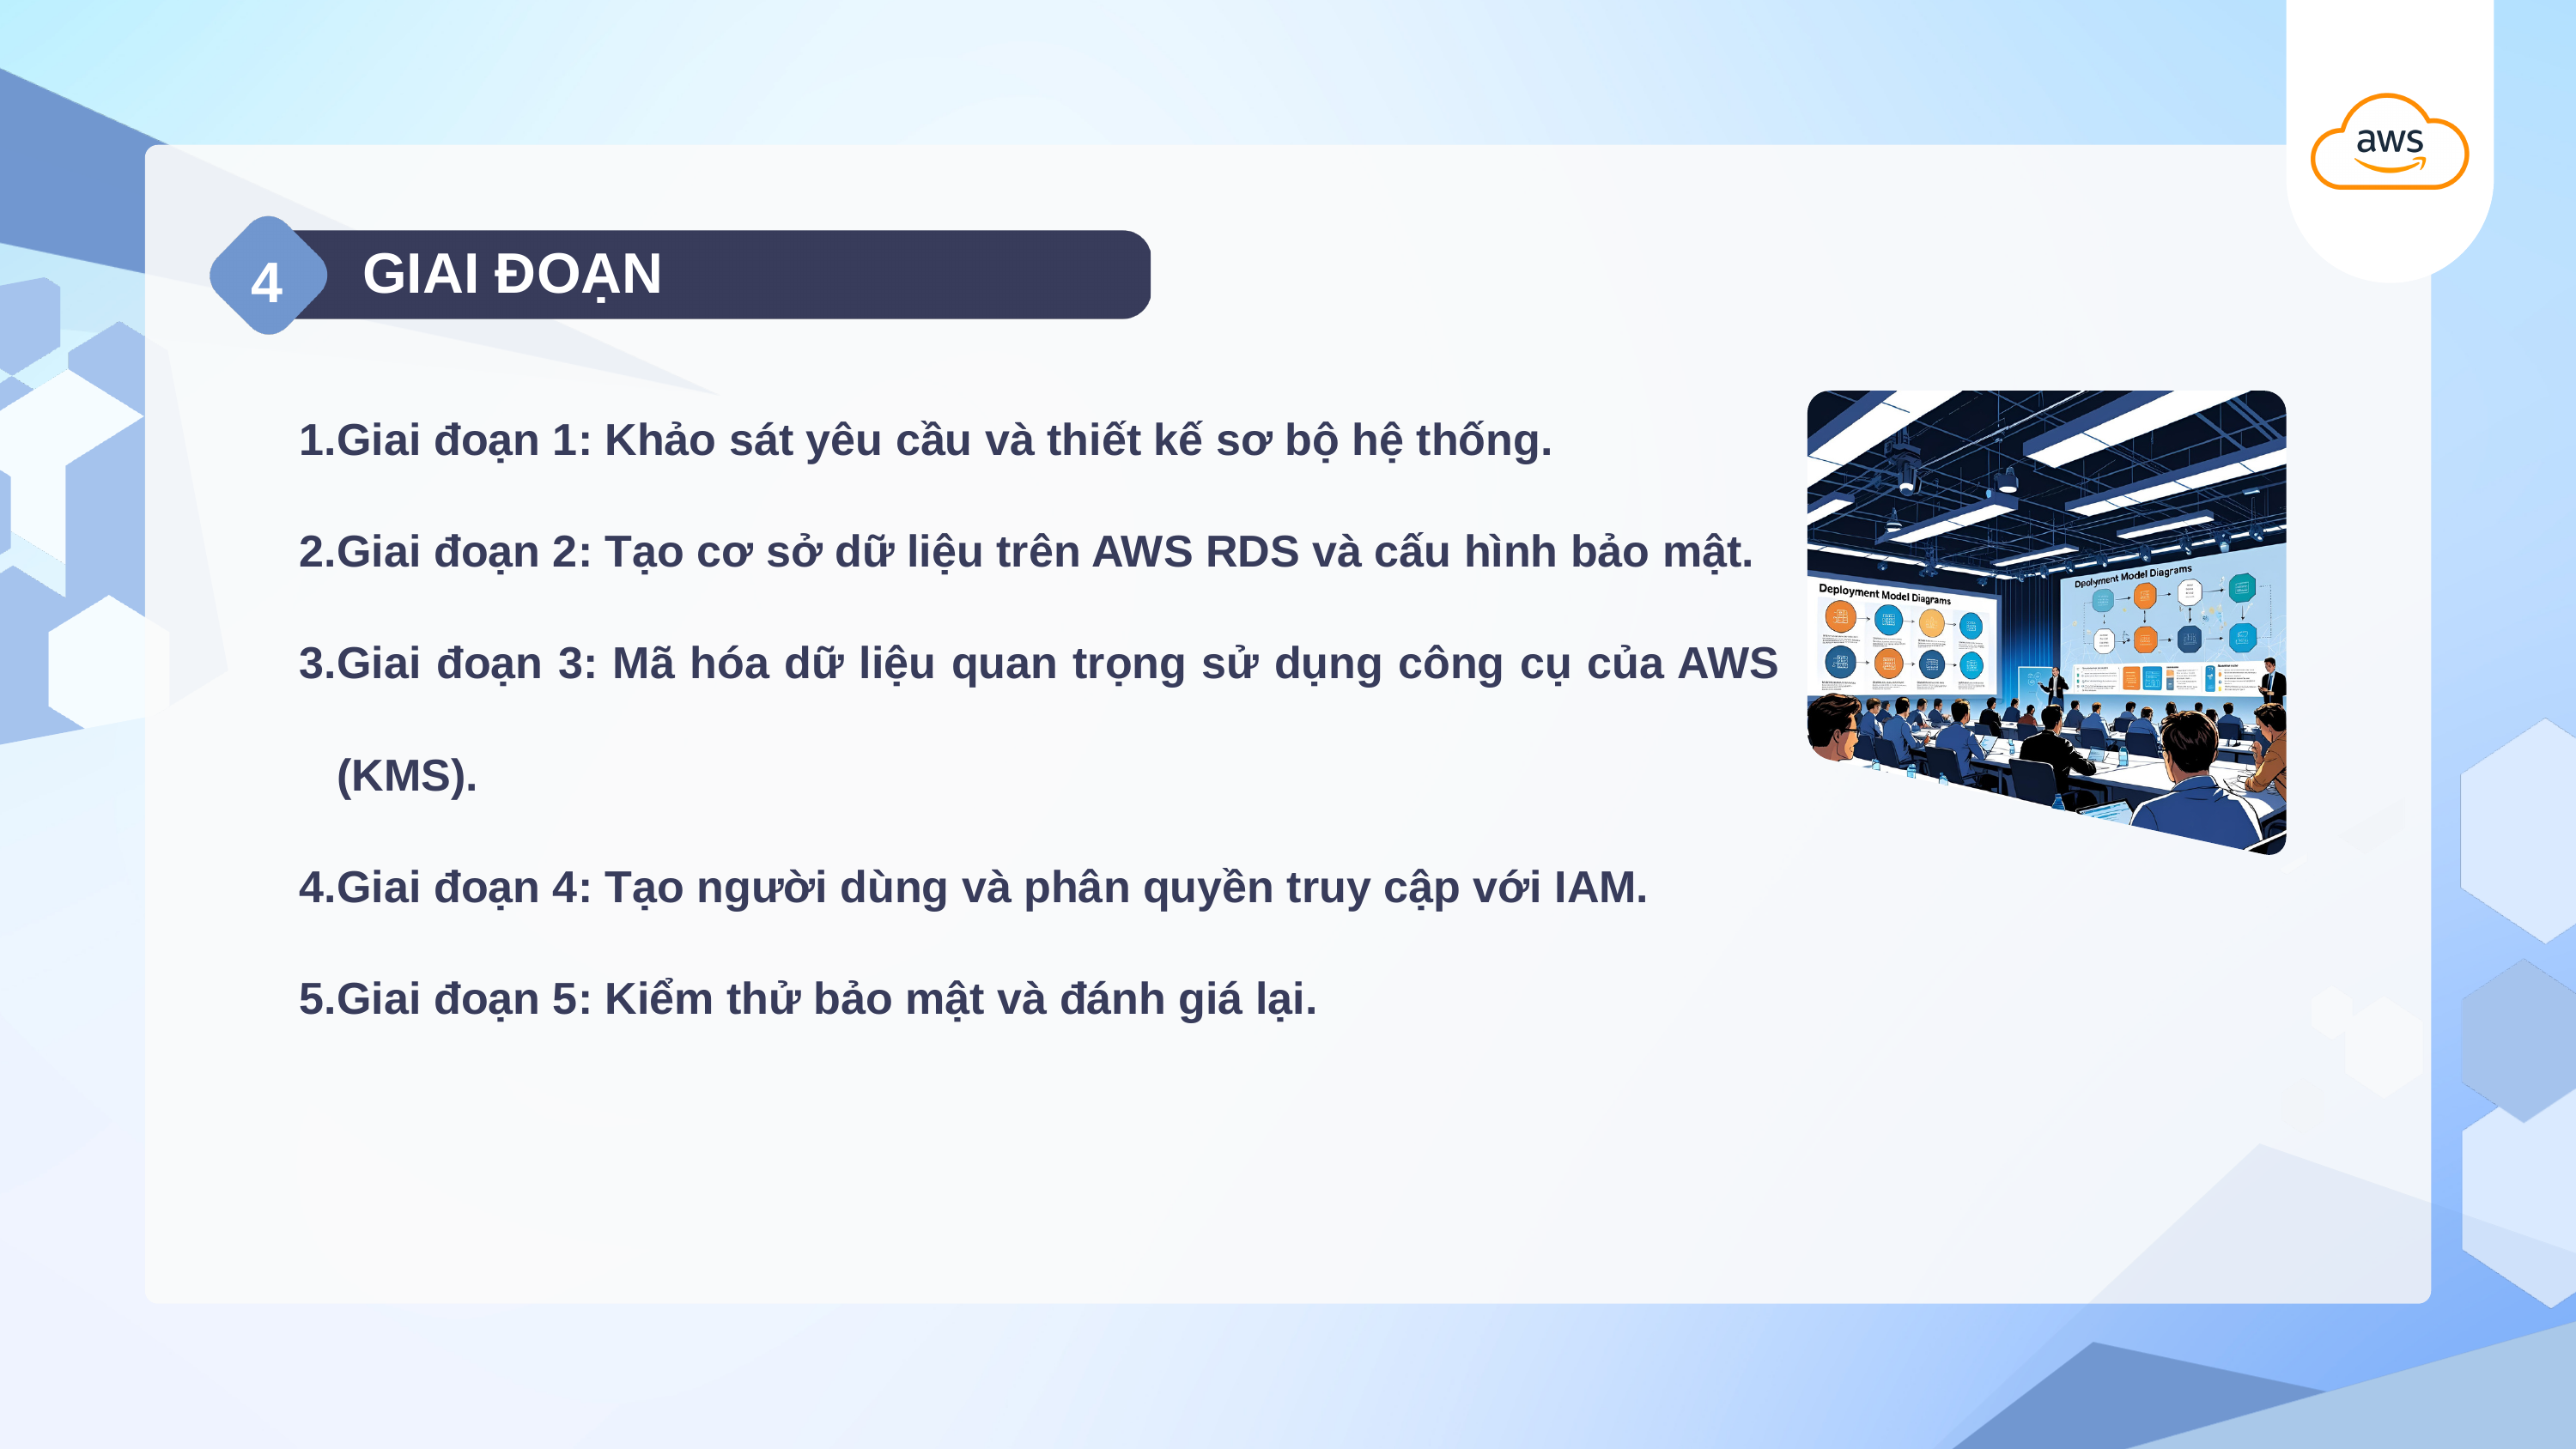

4
GIAI ĐOẠN

Giai đoạn 1: Khảo sát yêu cầu và thiết kế sơ bộ hệ thống.
Giai đoạn 2: Tạo cơ sở dữ liệu trên AWS RDS và cấu hình bảo mật.
Giai đoạn 3: Mã hóa dữ liệu quan trọng sử dụng công cụ của AWS (KMS).
Giai đoạn 4: Tạo người dùng và phân quyền truy cập với IAM.
Giai đoạn 5: Kiểm thử bảo mật và đánh giá lại.